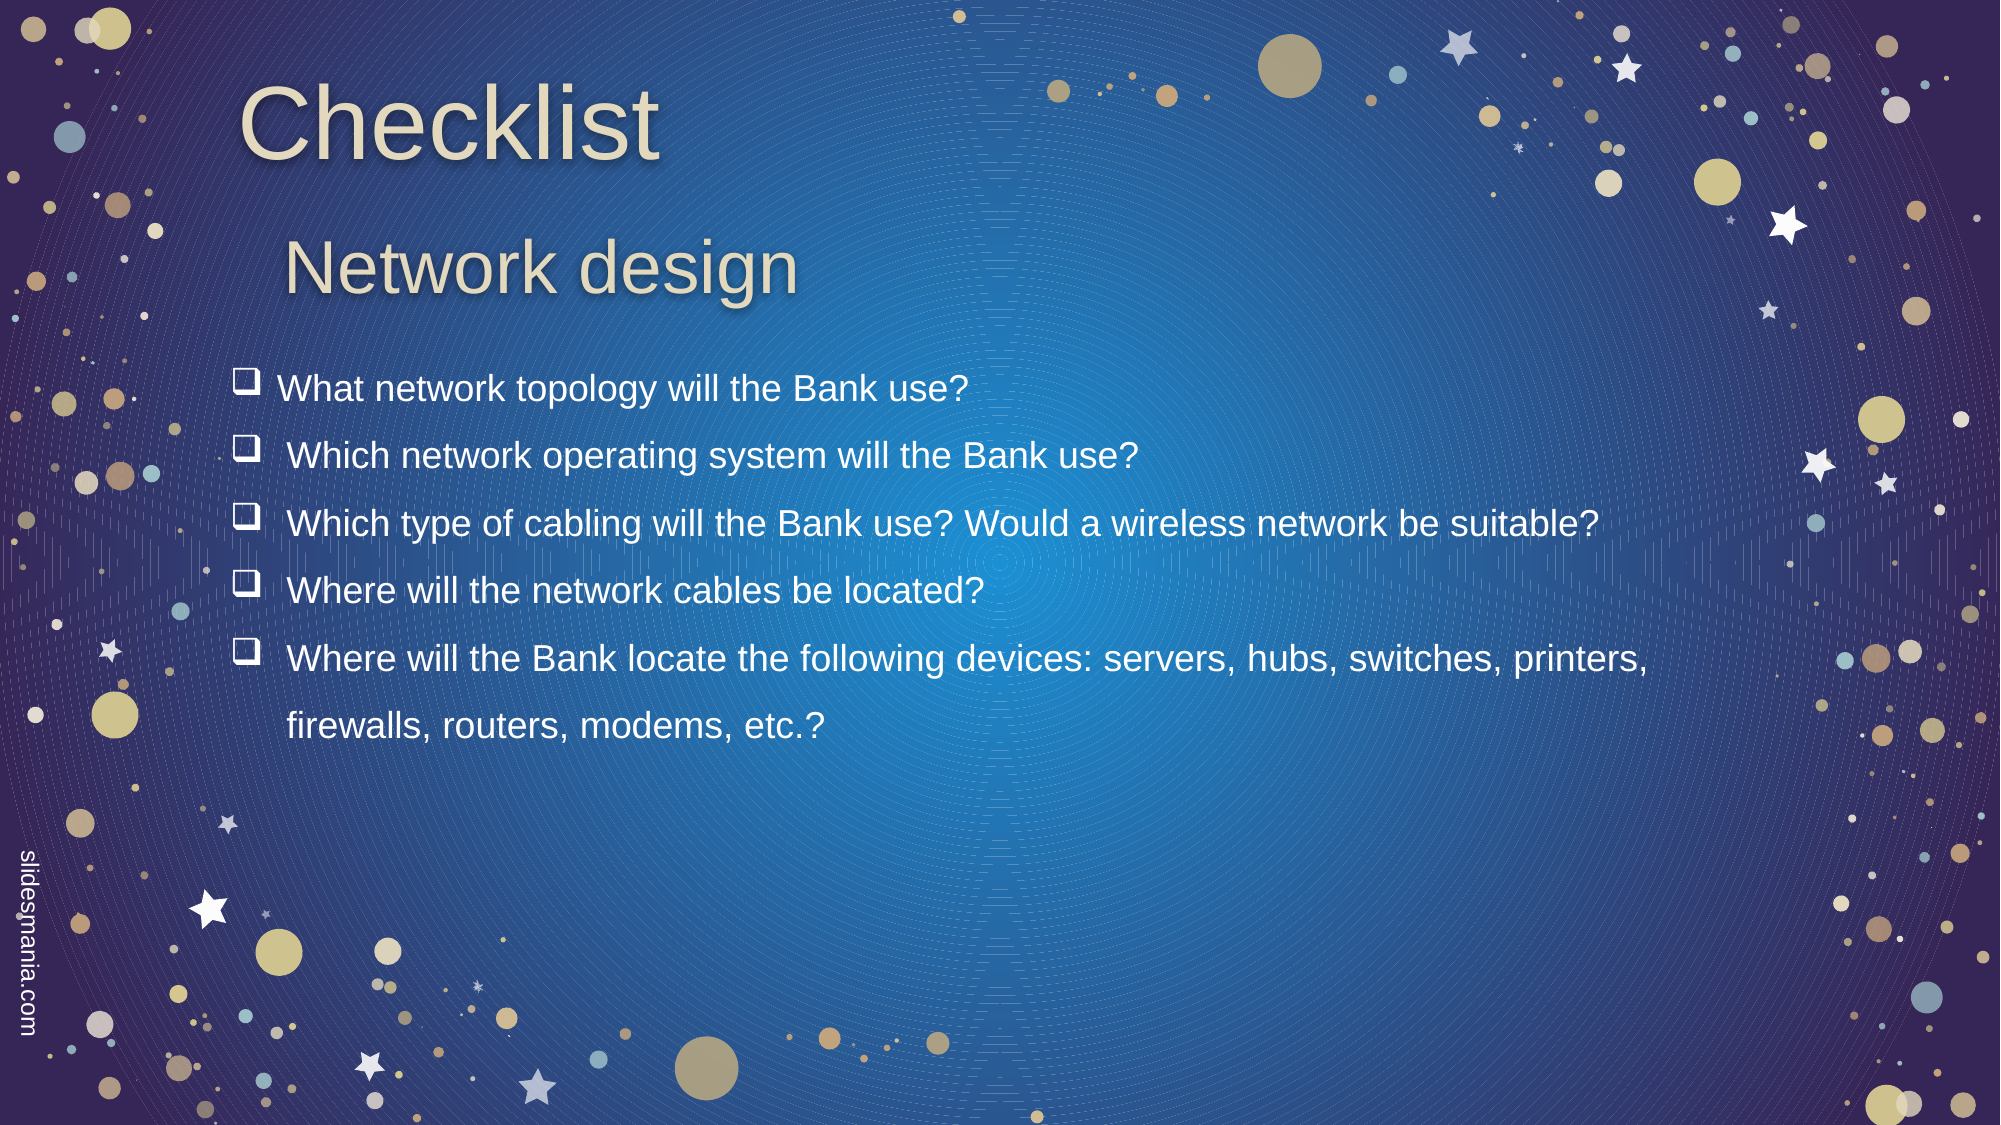

# Checklist
Network design
What network topology will the Bank use?
Which network operating system will the Bank use?
Which type of cabling will the Bank use? Would a wireless network be suitable?
Where will the network cables be located?
Where will the Bank locate the following devices: servers, hubs, switches, printers, firewalls, routers, modems, etc.?